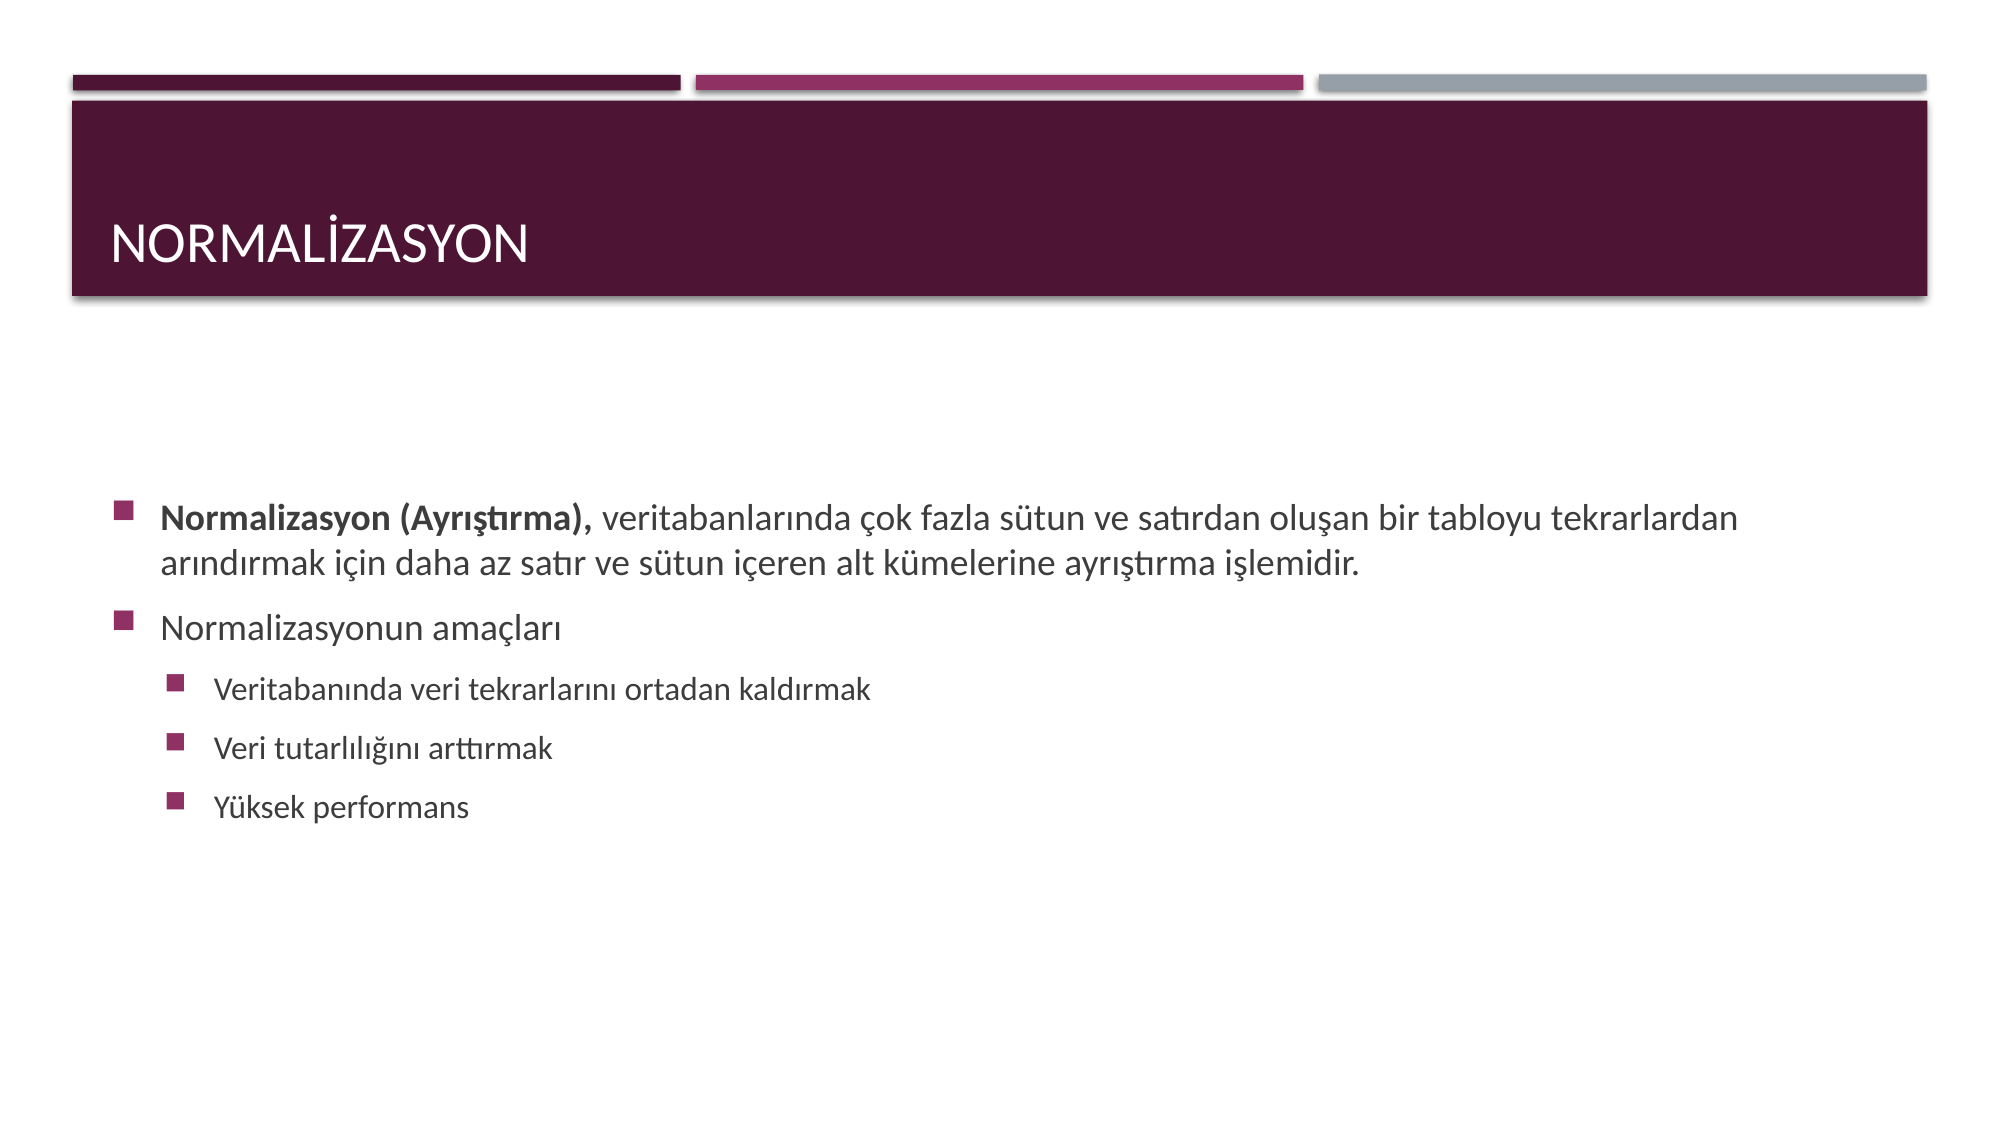

# Normalizasyon
Normalizasyon (Ayrıştırma), veritabanlarında çok fazla sütun ve satırdan oluşan bir tabloyu tekrarlardan arındırmak için daha az satır ve sütun içeren alt kümelerine ayrıştırma işlemidir.
Normalizasyonun amaçları
Veritabanında veri tekrarlarını ortadan kaldırmak
Veri tutarlılığını arttırmak
Yüksek performans